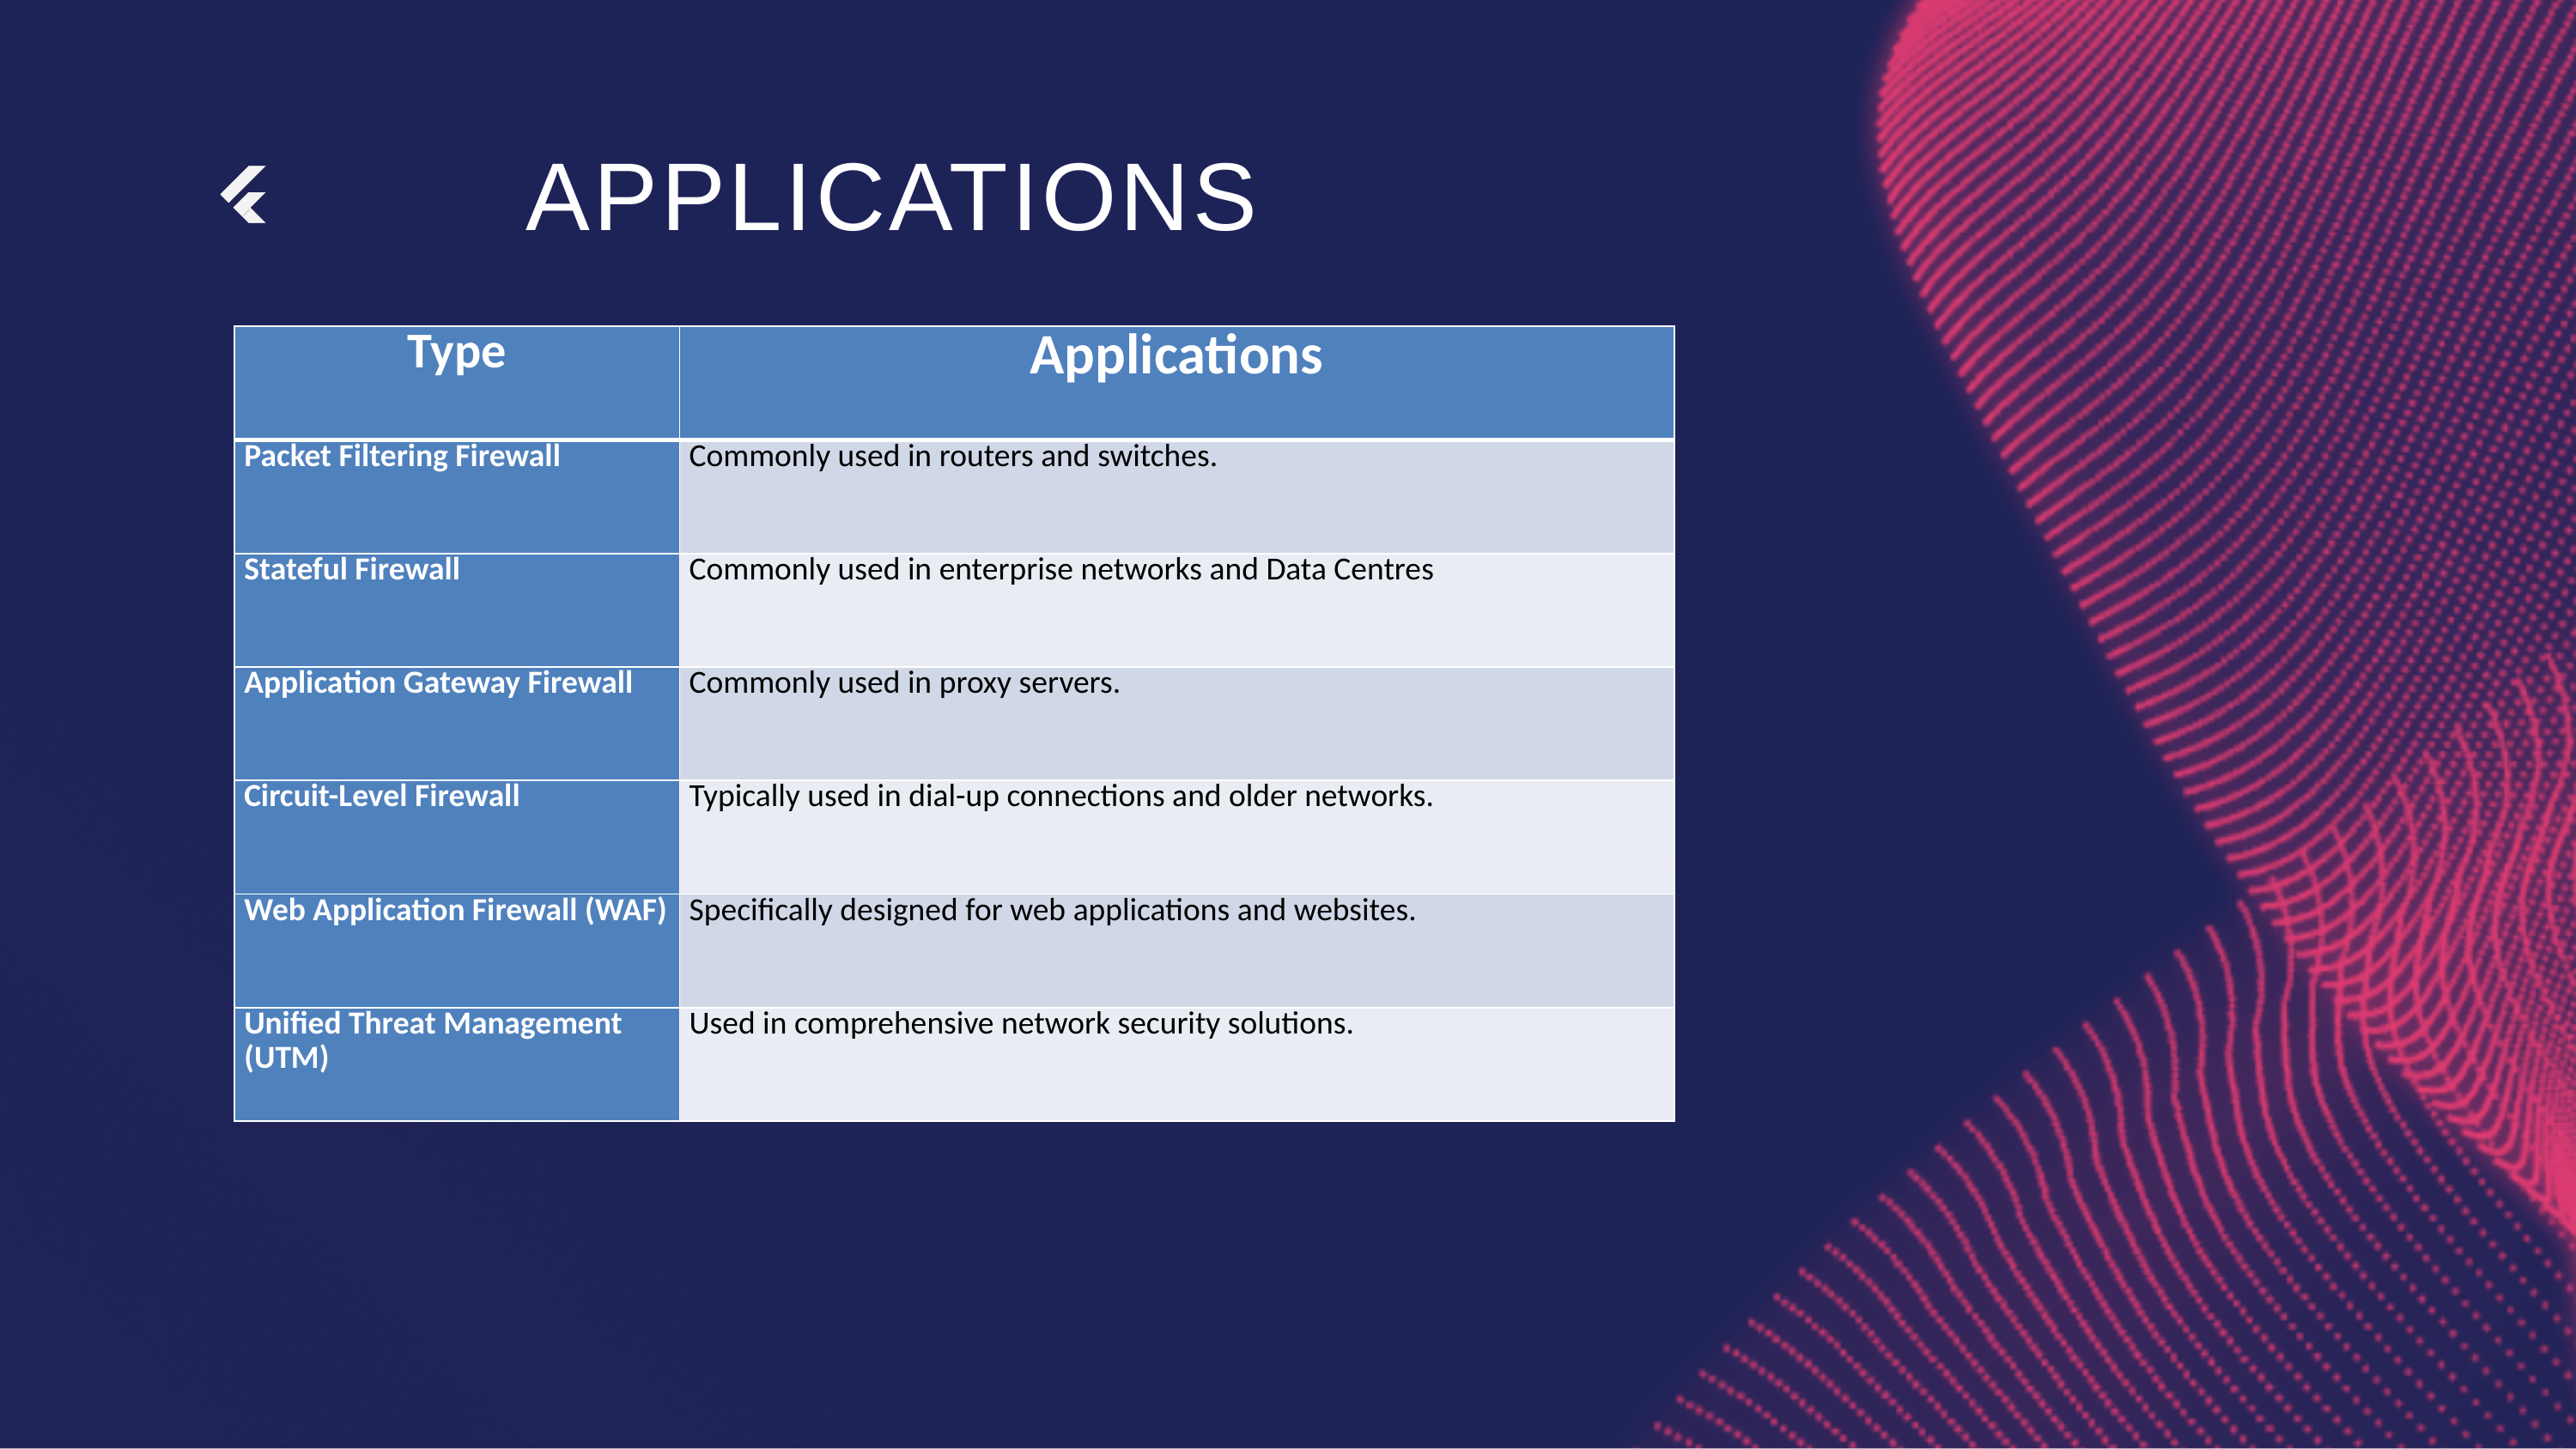

APPLICATIONS

| Type | Applications |
| --- | --- |
| Packet Filtering Firewall | Commonly used in routers and switches. |
| Stateful Firewall | Commonly used in enterprise networks and Data Centres |
| Application Gateway Firewall | Commonly used in proxy servers. |
| Circuit-Level Firewall | Typically used in dial-up connections and older networks. |
| Web Application Firewall (WAF) | Specifically designed for web applications and websites. |
| Unified Threat Management (UTM) | Used in comprehensive network security solutions. |